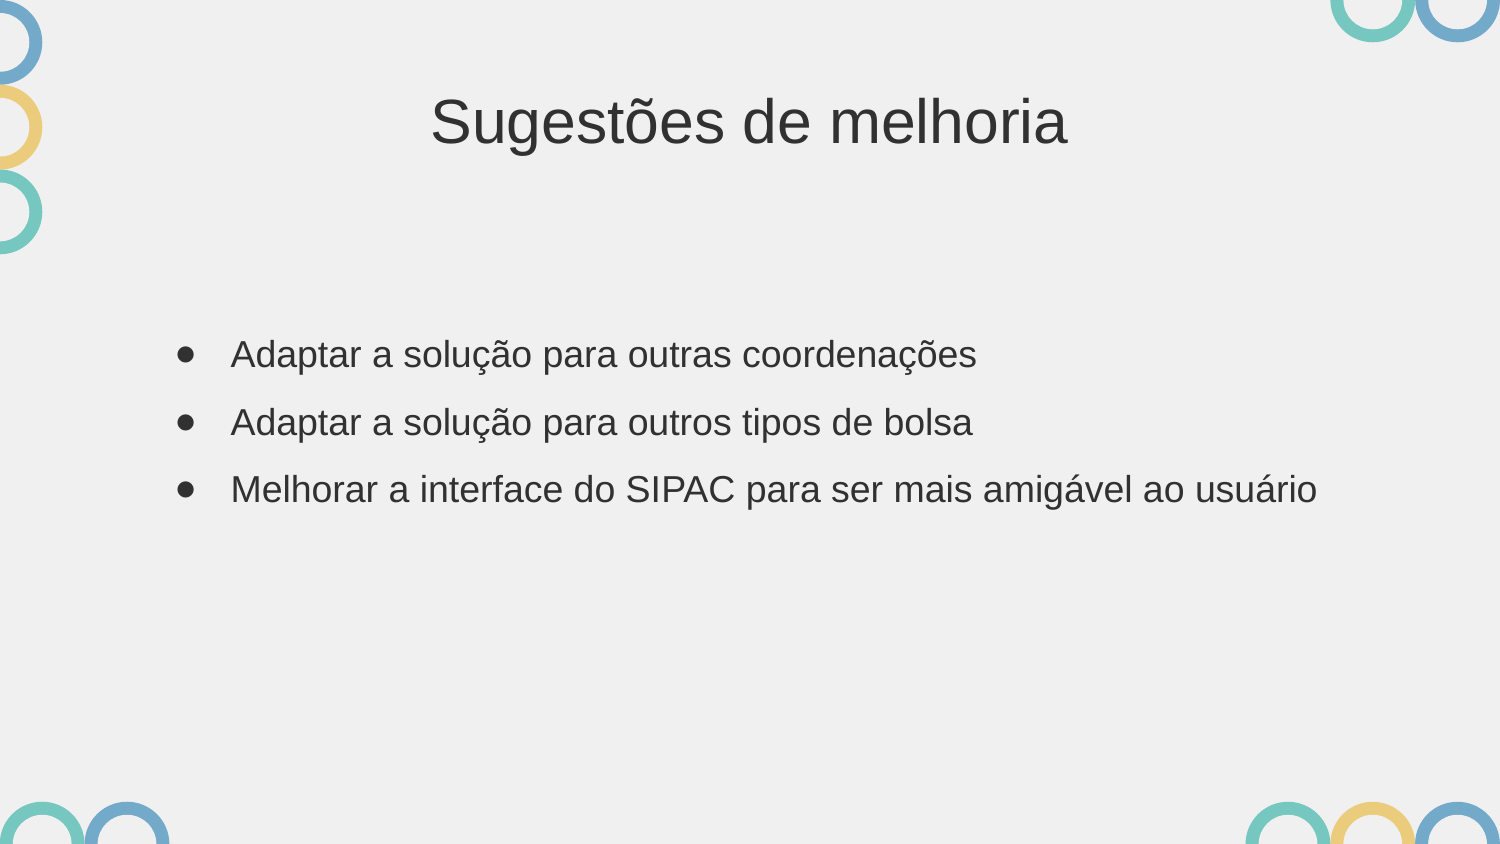

# Sugestões de melhoria
Adaptar a solução para outras coordenações
Adaptar a solução para outros tipos de bolsa
Melhorar a interface do SIPAC para ser mais amigável ao usuário